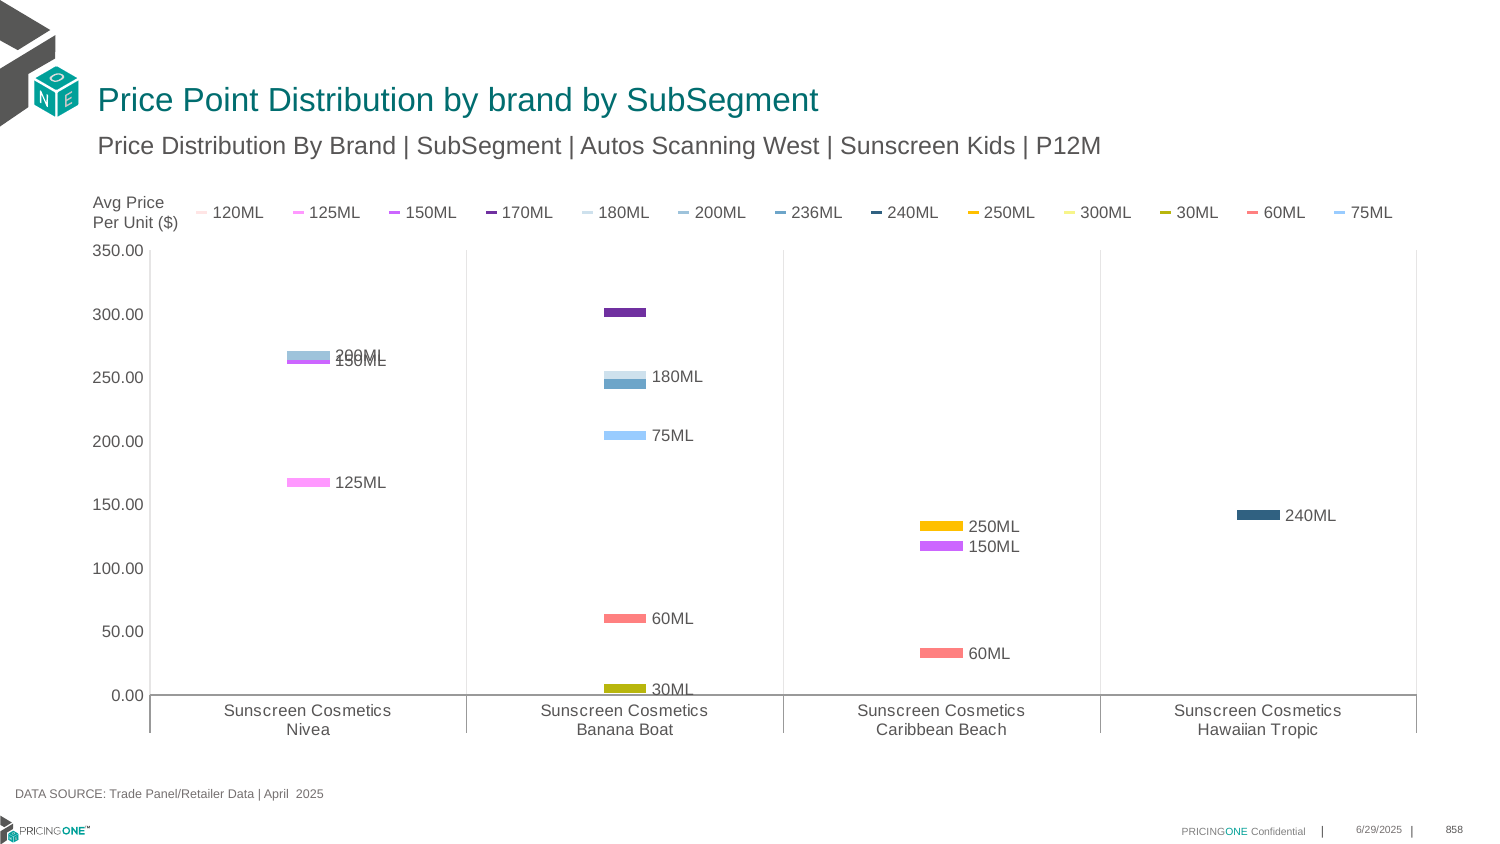

# Price Point Distribution by brand by SubSegment
Price Distribution By Brand | SubSegment | Autos Scanning West | Sunscreen Kids | P12M

### Chart

| Category | 120ML | 125ML | 150ML | 170ML | 180ML | 200ML | 236ML | 240ML | 250ML | 300ML | 30ML | 60ML | 75ML |
|---|---|---|---|---|---|---|---|---|---|---|---|---|---|
| Sunscreen Cosmetics | None | 167.2839 | 263.8998 | None | None | 267.4428 | None | None | None | None | None | None | None |
| Sunscreen Cosmetics | None | None | None | 300.8988 | 251.0187 | None | 244.6857 | None | None | None | 5.0 | 60.0 | 204.1732 |
| Sunscreen Cosmetics | None | None | 117.1763 | None | None | None | None | None | 133.0343 | None | None | 33.0727 | None |
| Sunscreen Cosmetics | None | None | None | None | None | None | None | 141.6833 | None | None | None | None | None |
Avg Price
Per Unit ($)
DATA SOURCE: Trade Panel/Retailer Data | April  2025
6/29/2025
858